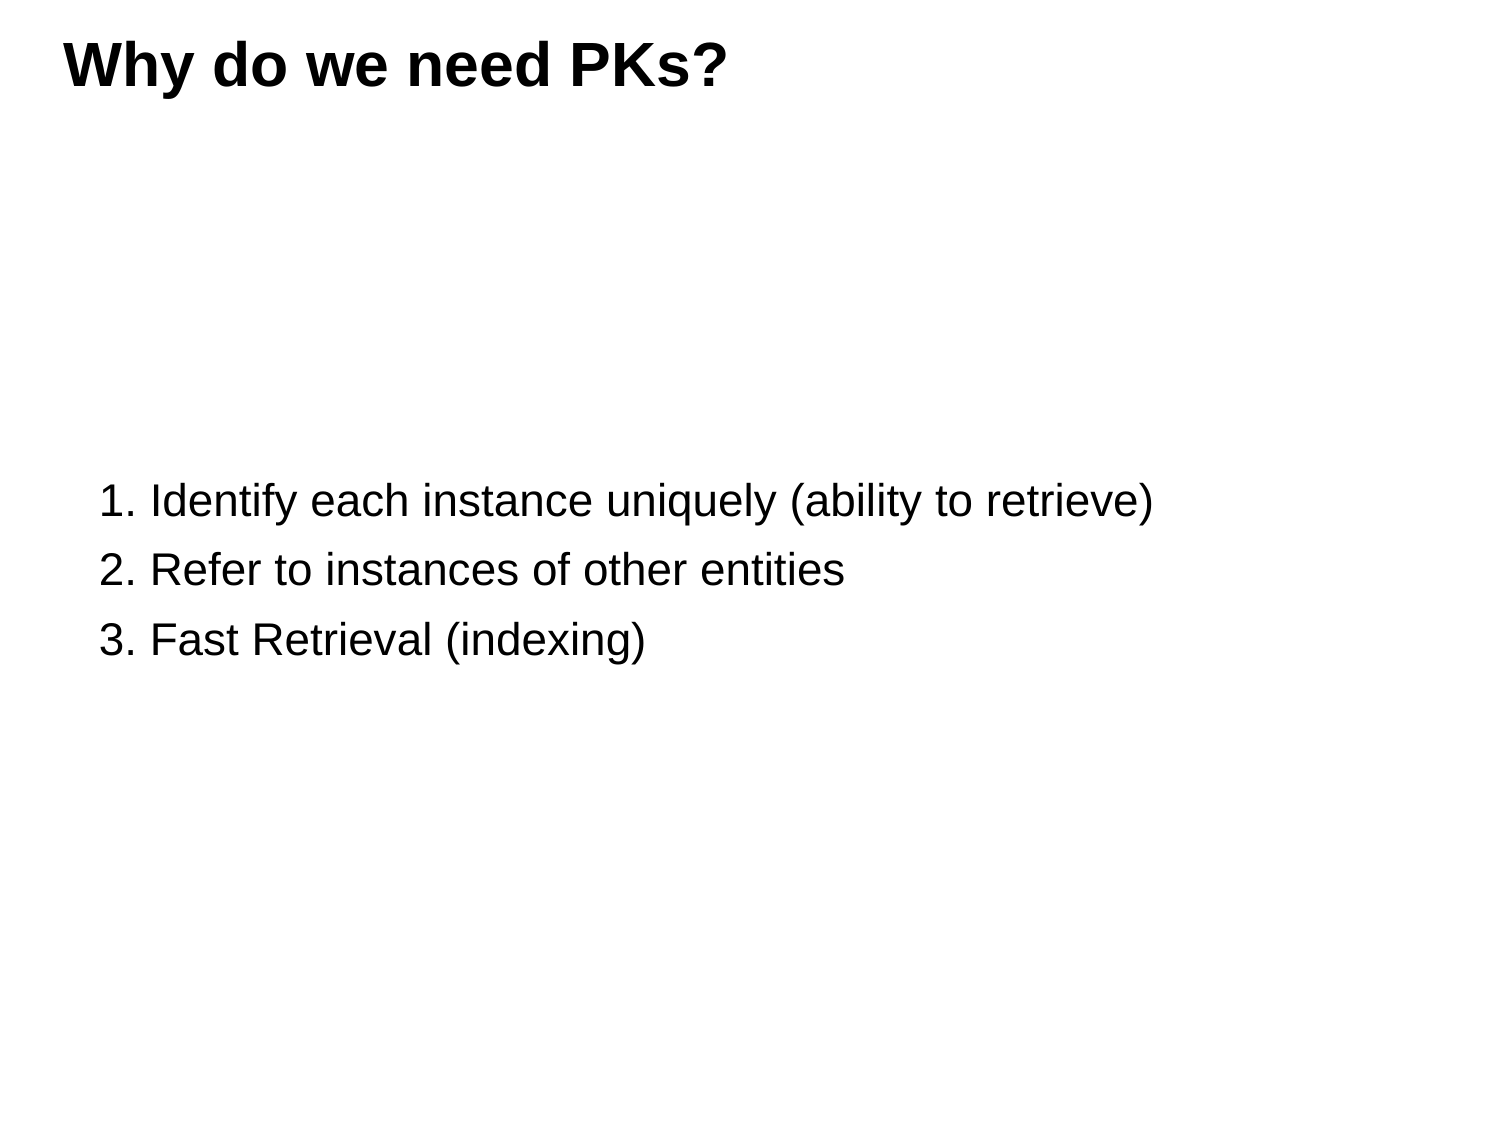

Why do we need PKs?
 Identify each instance uniquely (ability to retrieve)
 Refer to instances of other entities
 Fast Retrieval (indexing)